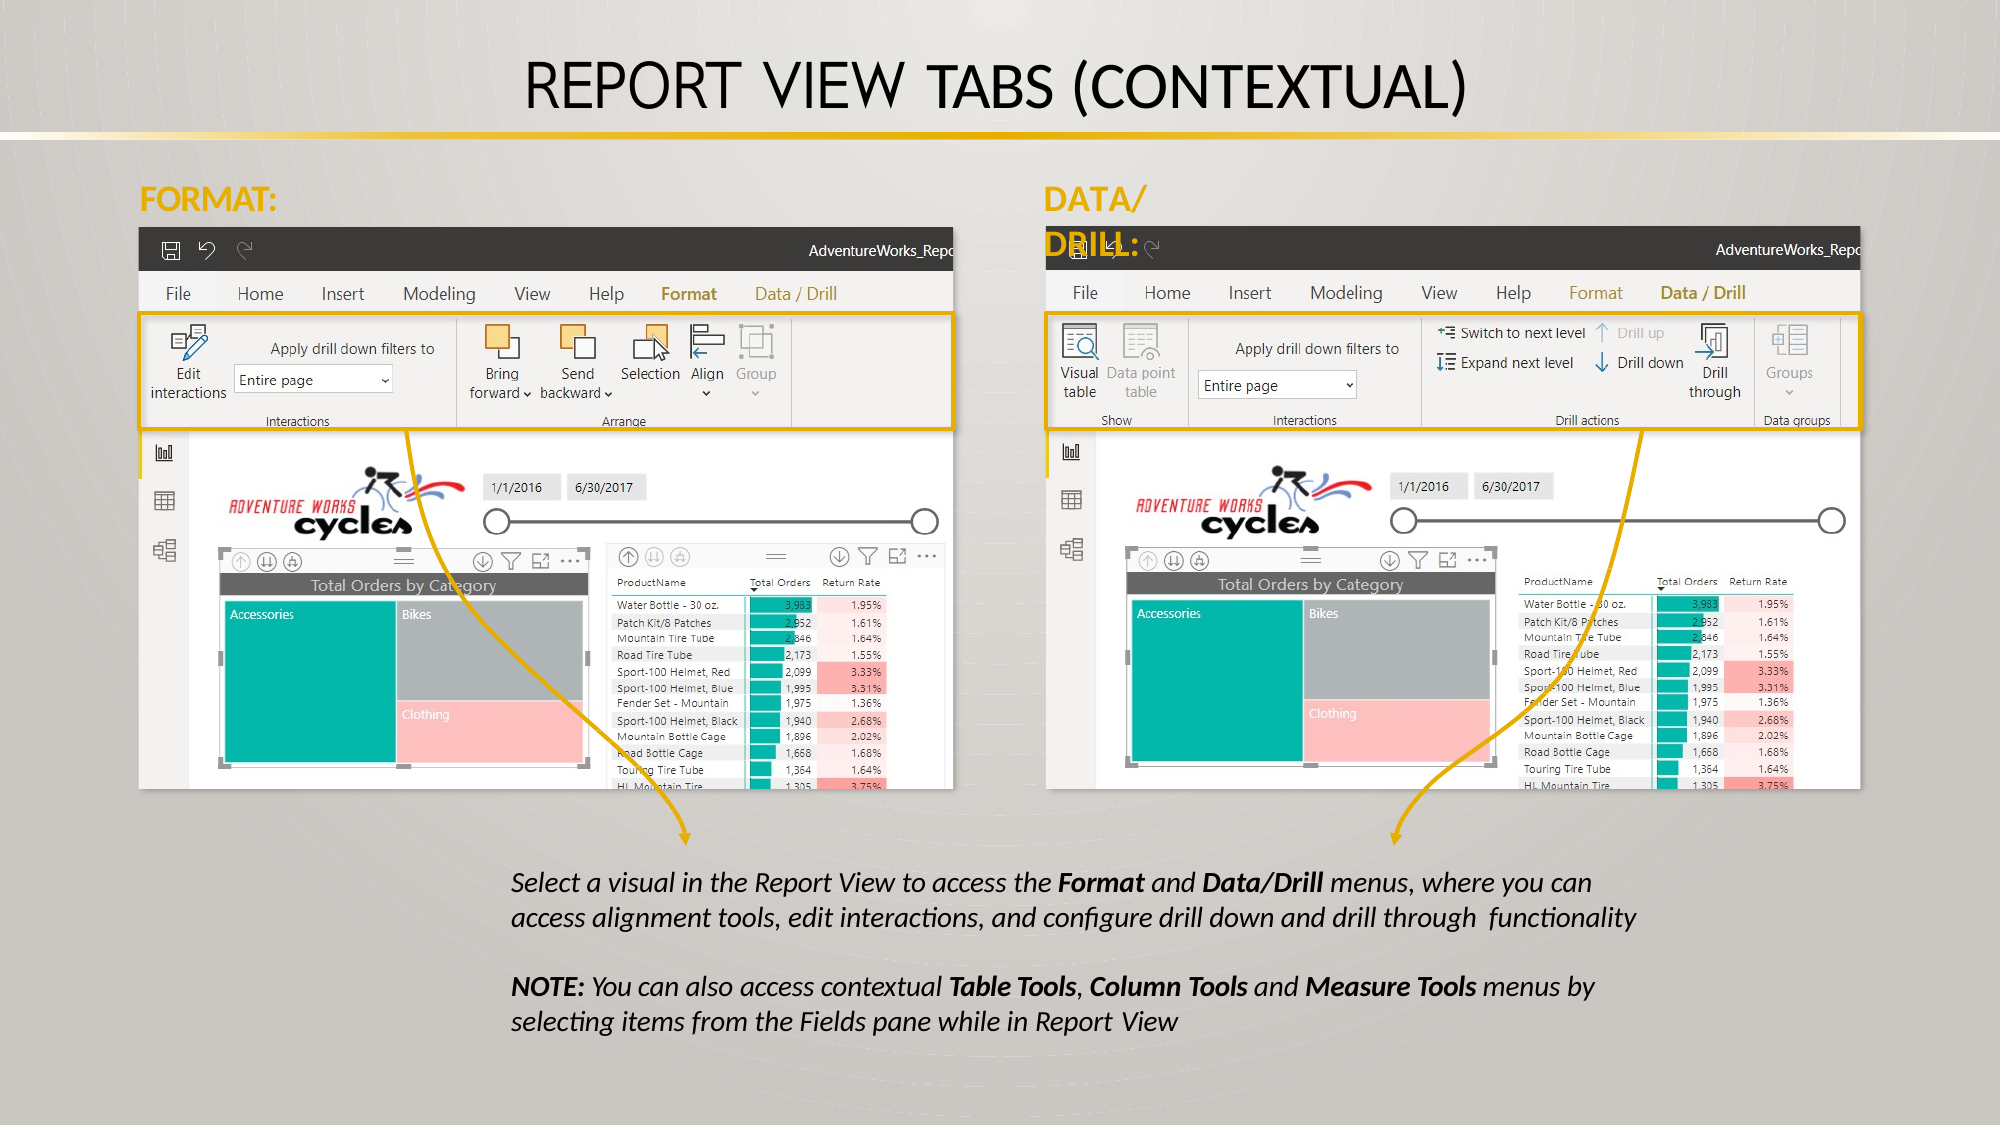

# REPORT VIEW TABS (CONTEXTUAL)

FORMAT:
DATA/DRILL:

Select a visual in the Report View to access the Format and Data/Drill menus, where you can  access alignment tools, edit interactions, and configure drill down and drill through functionality

NOTE: You can also access contextual Table Tools, Column Tools and Measure Tools menus by  selecting items from the Fields pane while in Report View